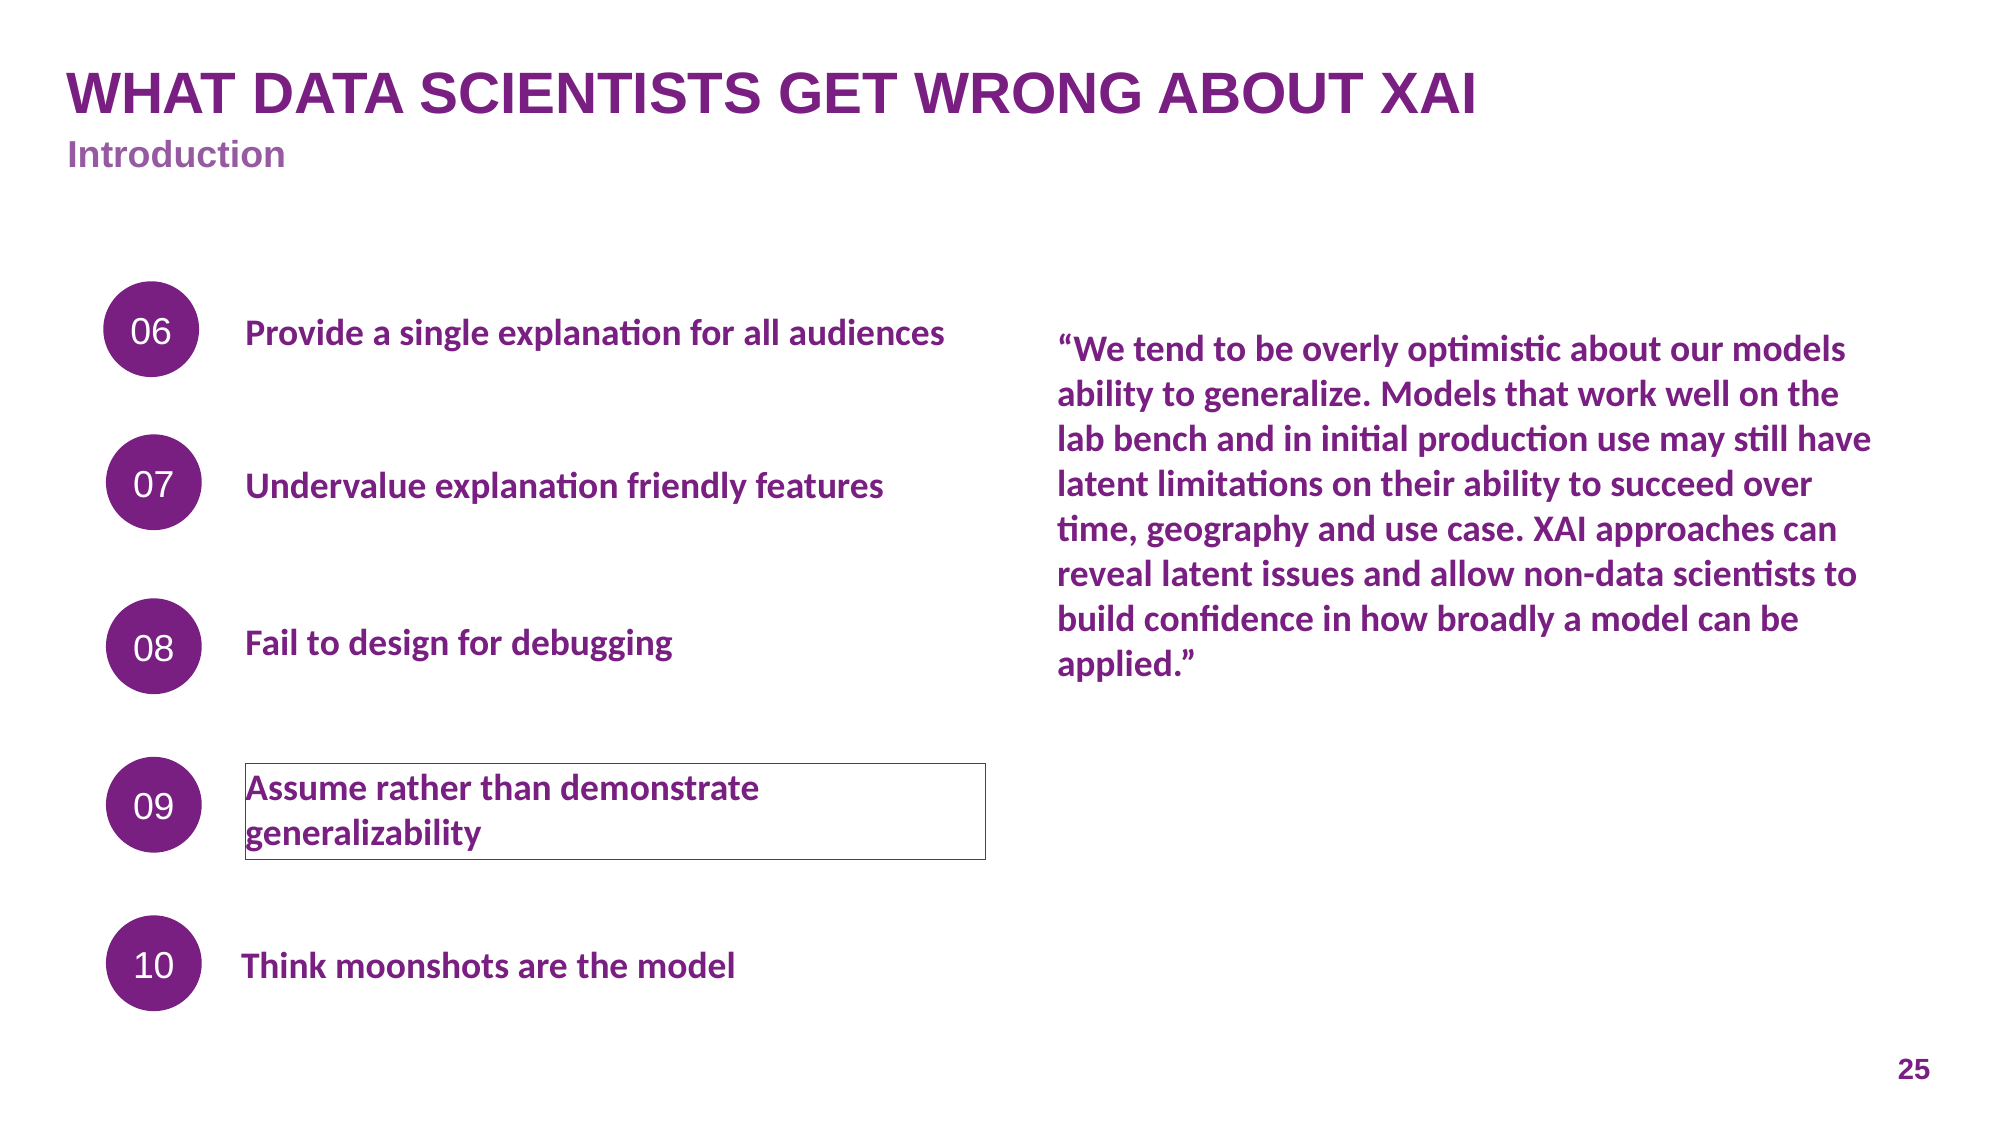

# What data scientists get wrong about XAI
Introduction
06
Provide a single explanation for all audiences
“We tend to be overly optimistic about our models ability to generalize. Models that work well on the lab bench and in initial production use may still have latent limitations on their ability to succeed over time, geography and use case. XAI approaches can reveal latent issues and allow non-data scientists to build confidence in how broadly a model can be applied.”
07
Undervalue explanation friendly features
08
Fail to design for debugging
09
Assume rather than demonstrate generalizability
10
Think moonshots are the model
25